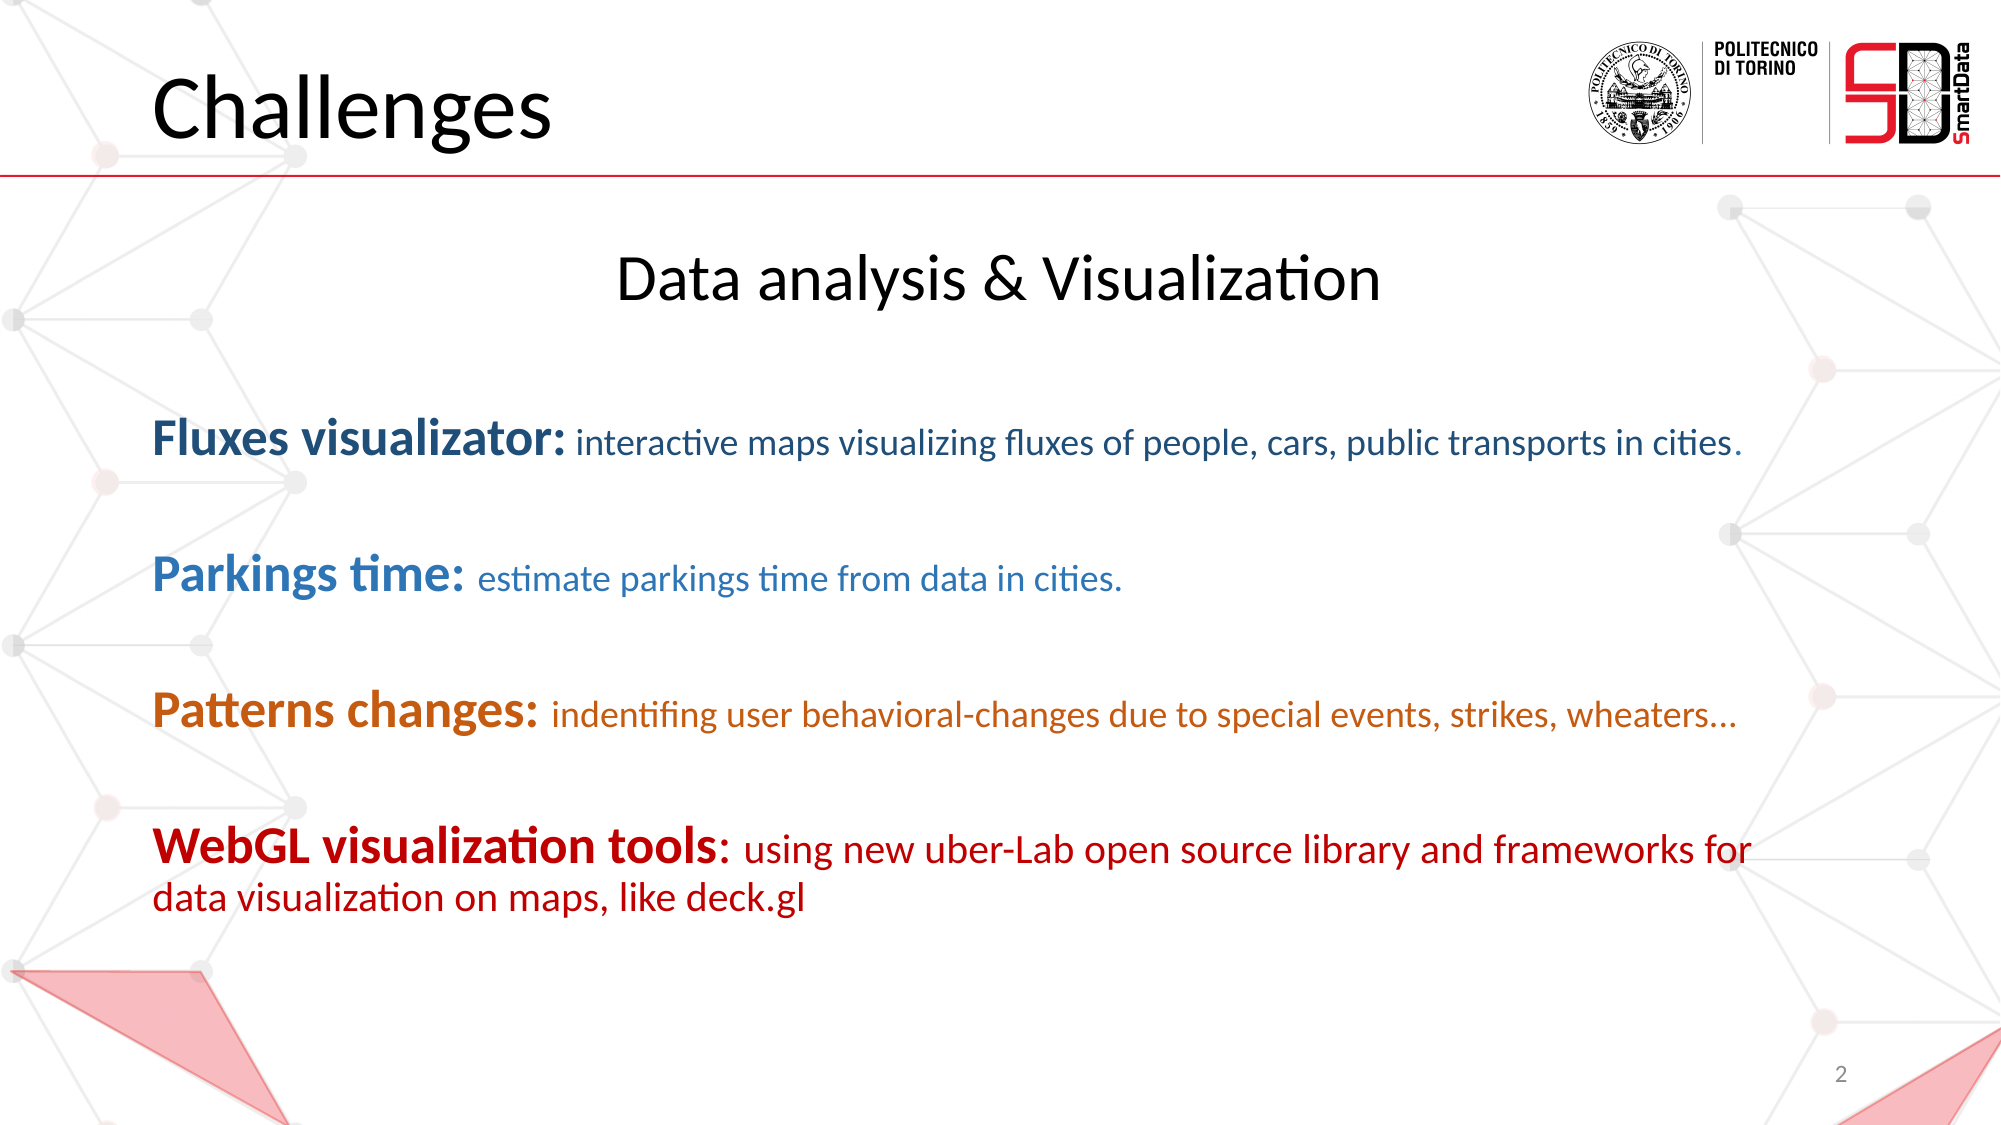

# Challenges
Data analysis & Visualization

Fluxes visualizator: interactive maps visualizing fluxes of people, cars, public transports in cities.

Parkings time: estimate parkings time from data in cities.

Patterns changes: indentifing user behavioral-changes due to special events, strikes, wheaters...

WebGL visualization tools: using new uber-Lab open source library and frameworks for 					data visualization on maps, like deck.gl

2